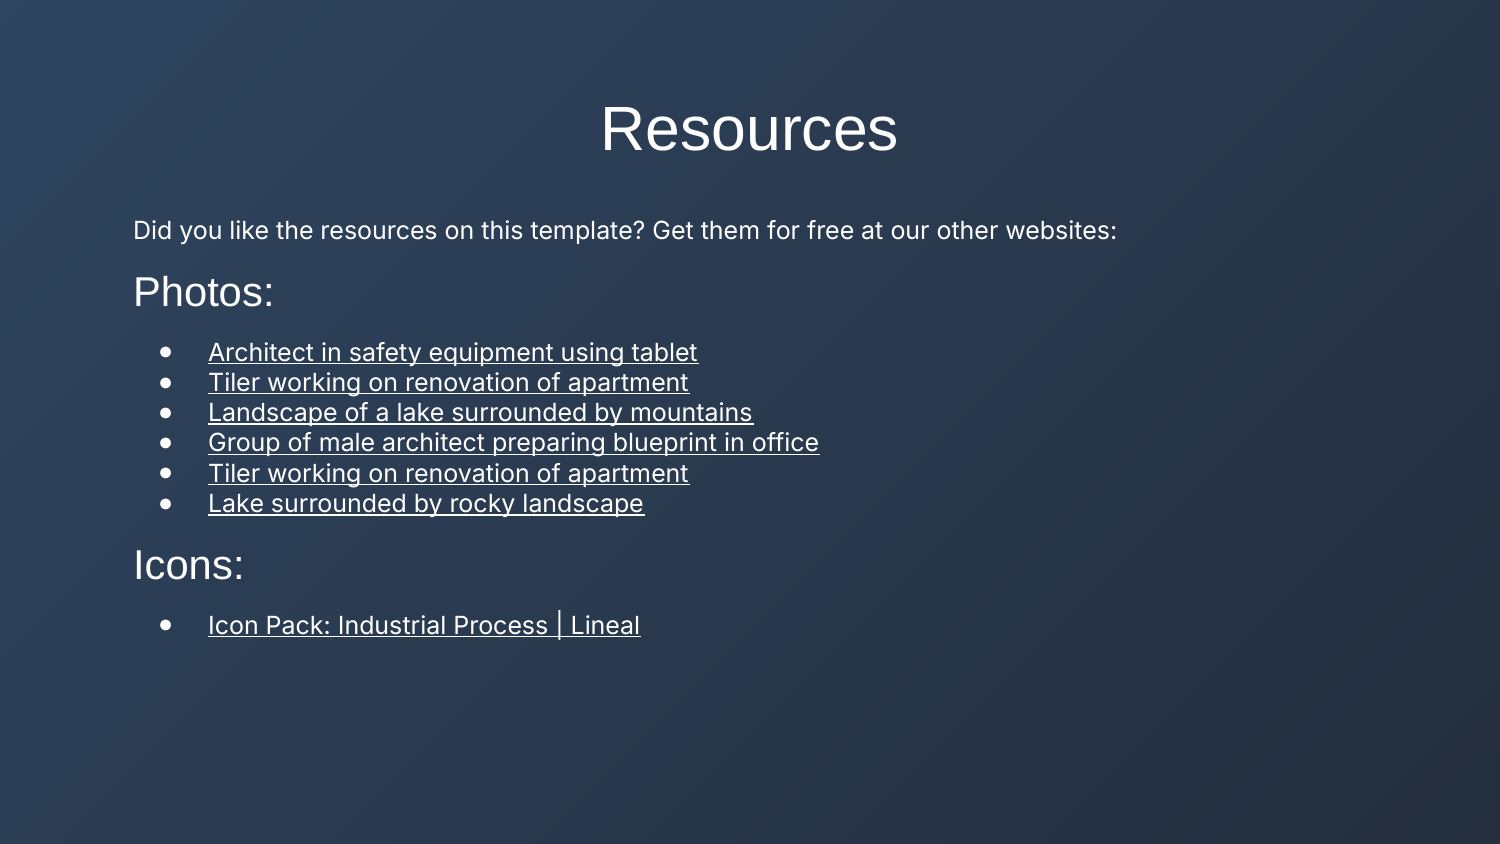

# Resources
Did you like the resources on this template? Get them for free at our other websites:
Photos:
Architect in safety equipment using tablet
Tiler working on renovation of apartment
Landscape of a lake surrounded by mountains
Group of male architect preparing blueprint in office
Tiler working on renovation of apartment
Lake surrounded by rocky landscape
Icons:
Icon Pack: Industrial Process | Lineal